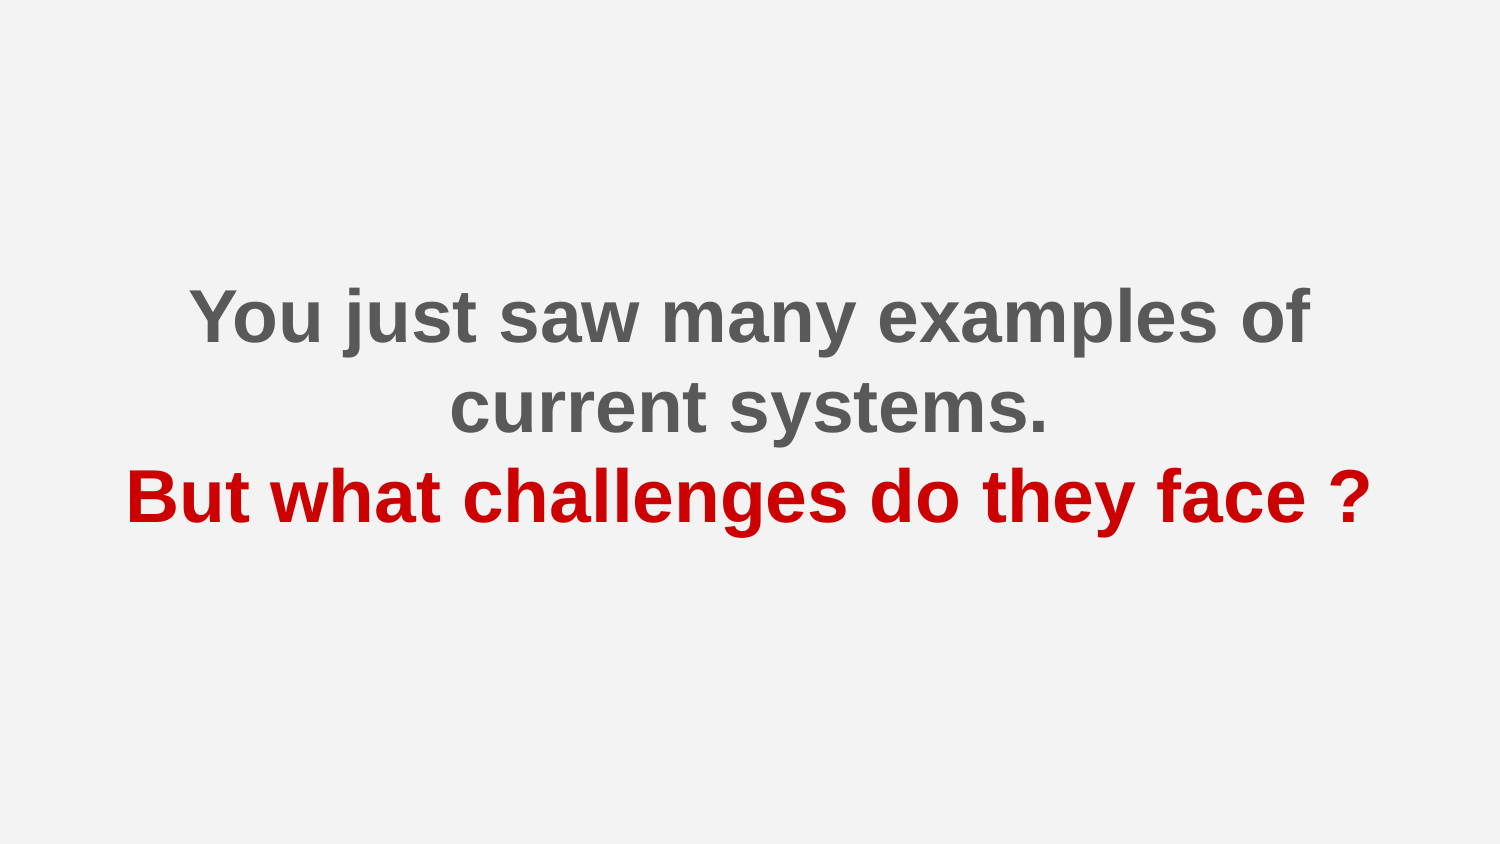

# You just saw many examples of current systems.
But what challenges do they face ?